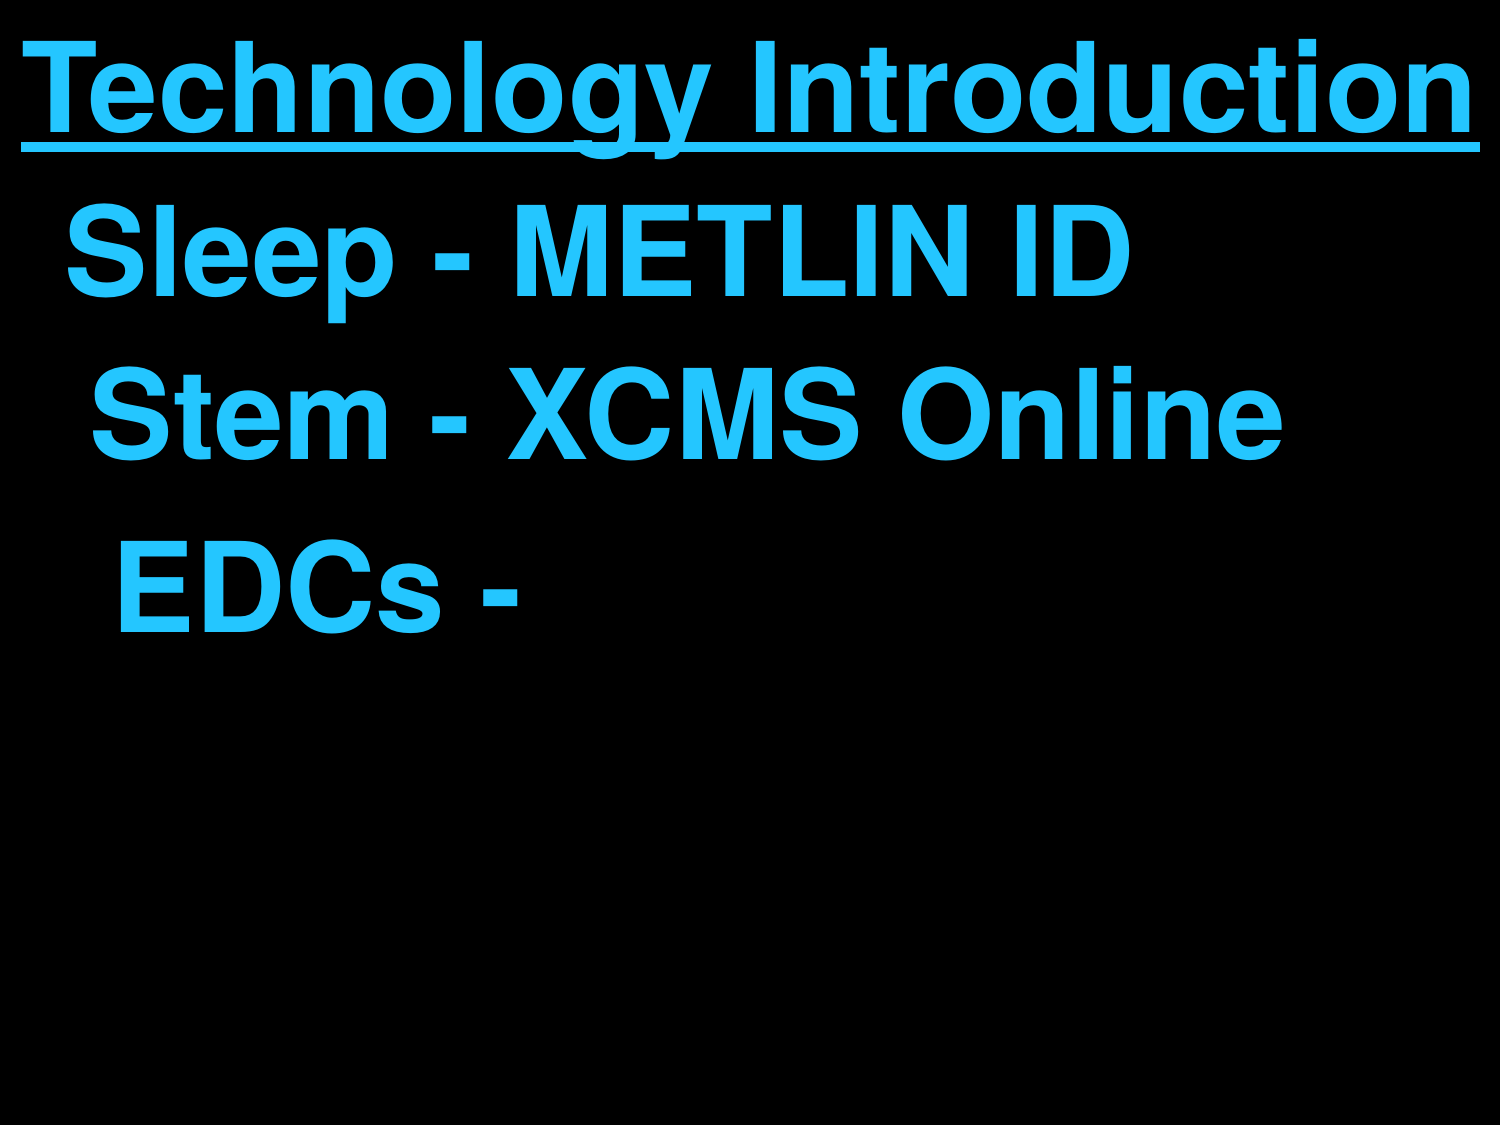

Technology Introduction
Sleep - METLIN ID
Stem - XCMS Online
 EDCs -